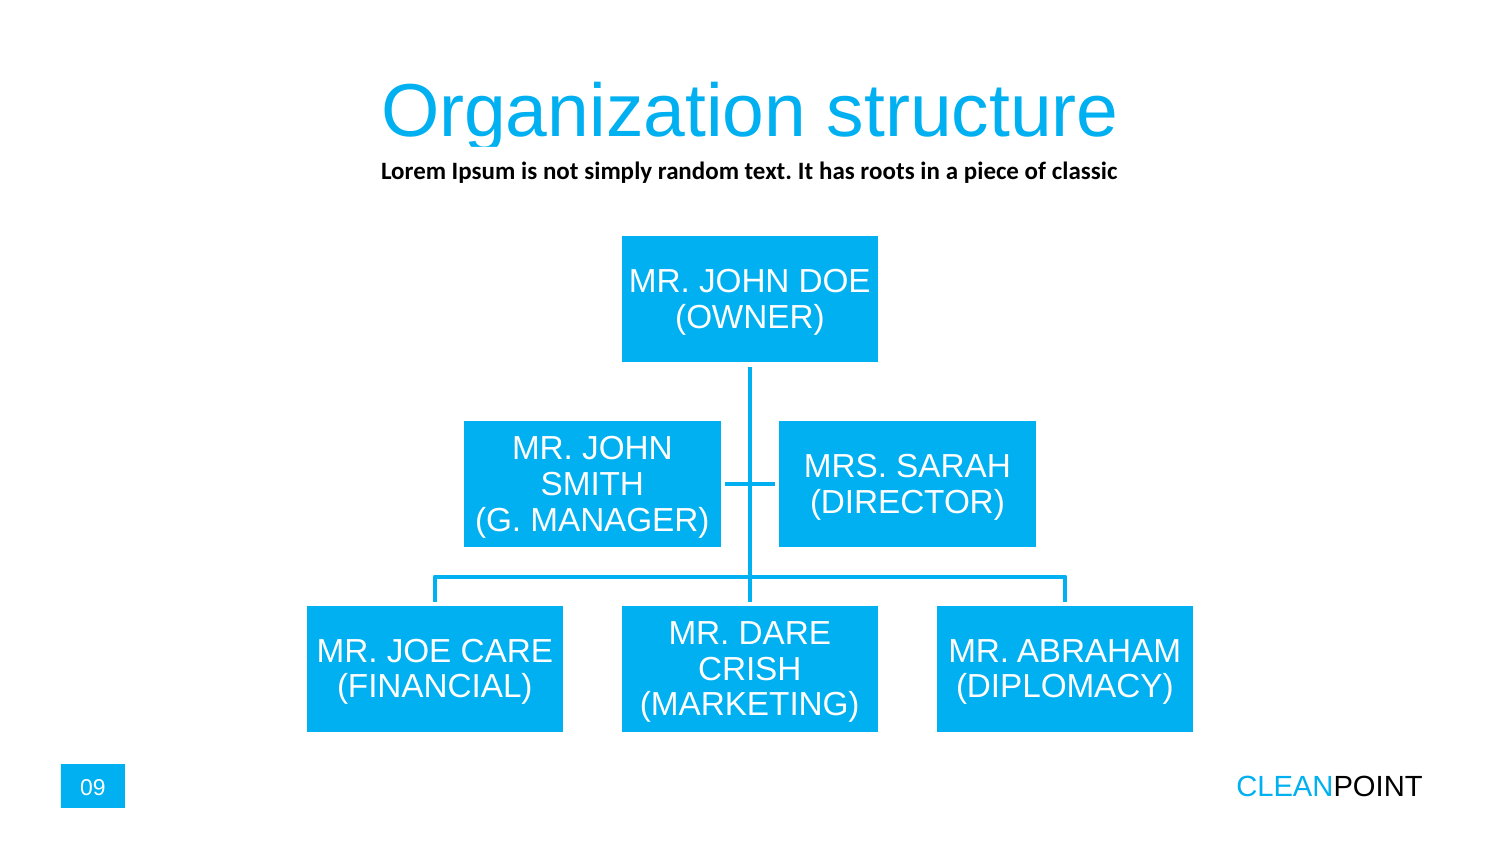

# Organization structure
Lorem Ipsum is not simply random text. It has roots in a piece of classic
MR. JOHN DOE
(OWNER)
MR. JOE CARE
(FINANCIAL)
MR. DARE CRISH
(MARKETING)
MR. ABRAHAM
(DIPLOMACY)
MR. JOHN SMITH
(G. MANAGER)
MRS. SARAH
(DIRECTOR)
CLEANPOINT
09